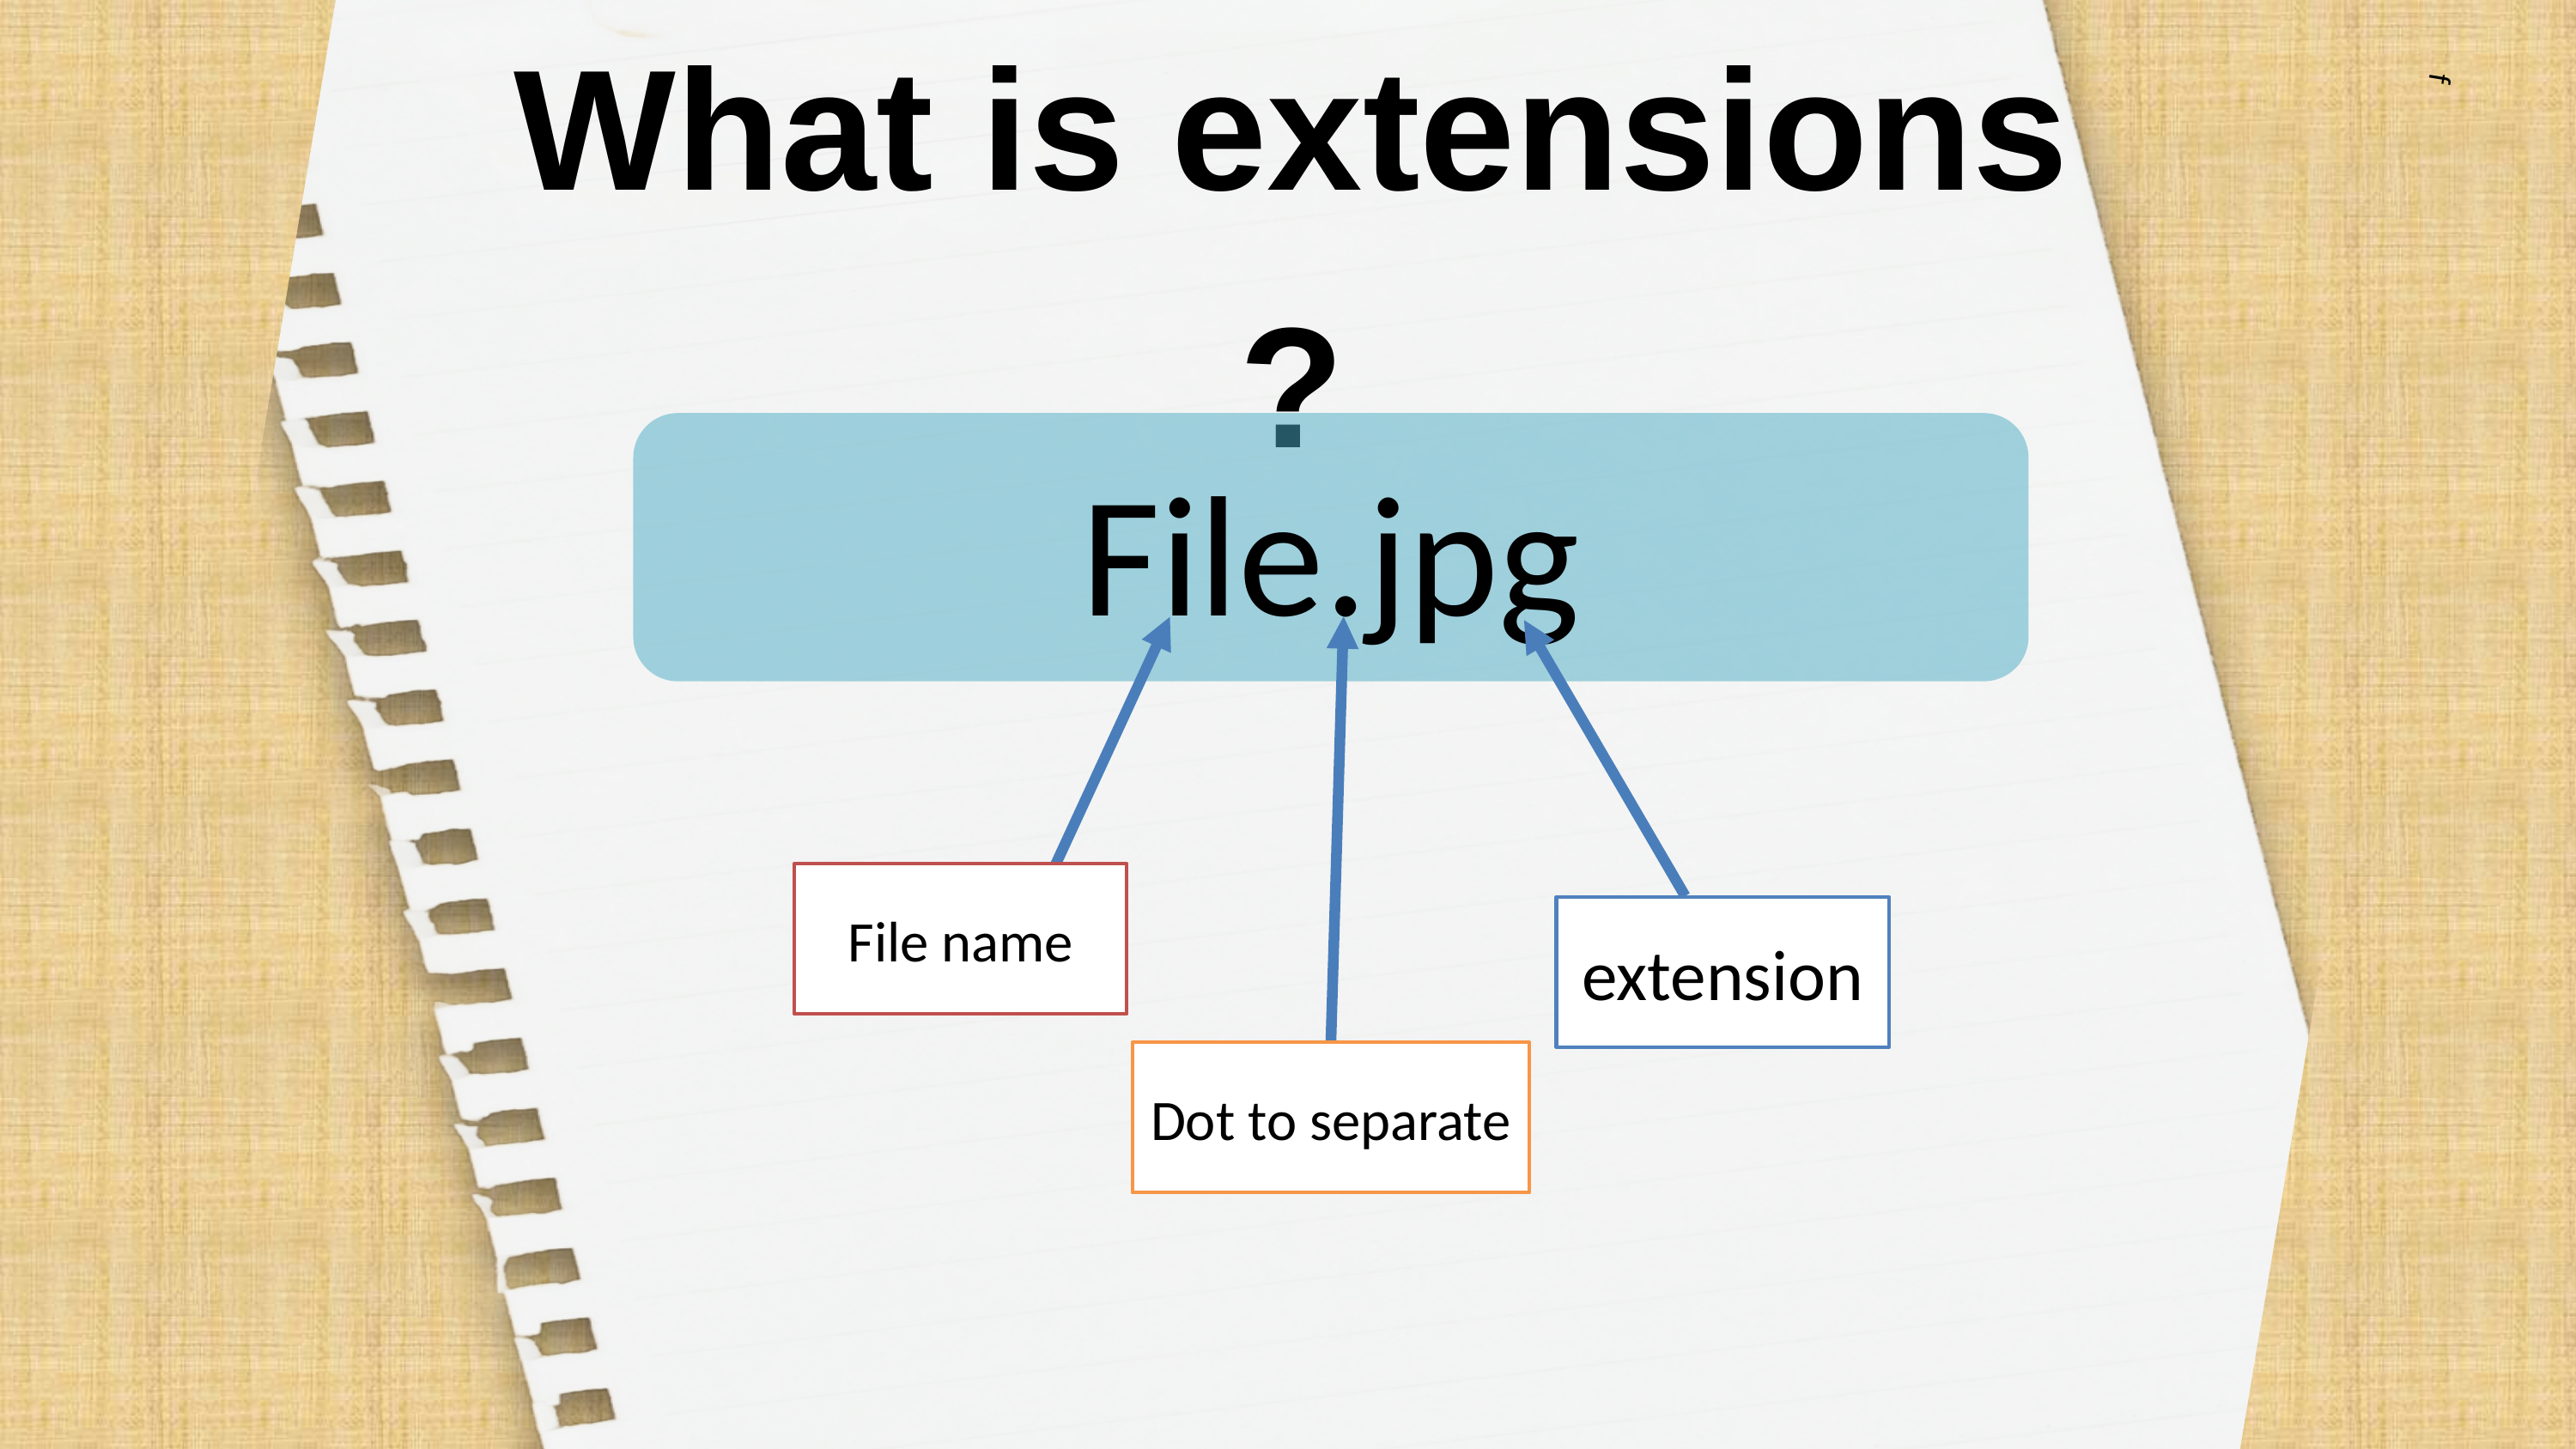

f
What is extensions ?
File.jpg
File name
extension
Dot to separate